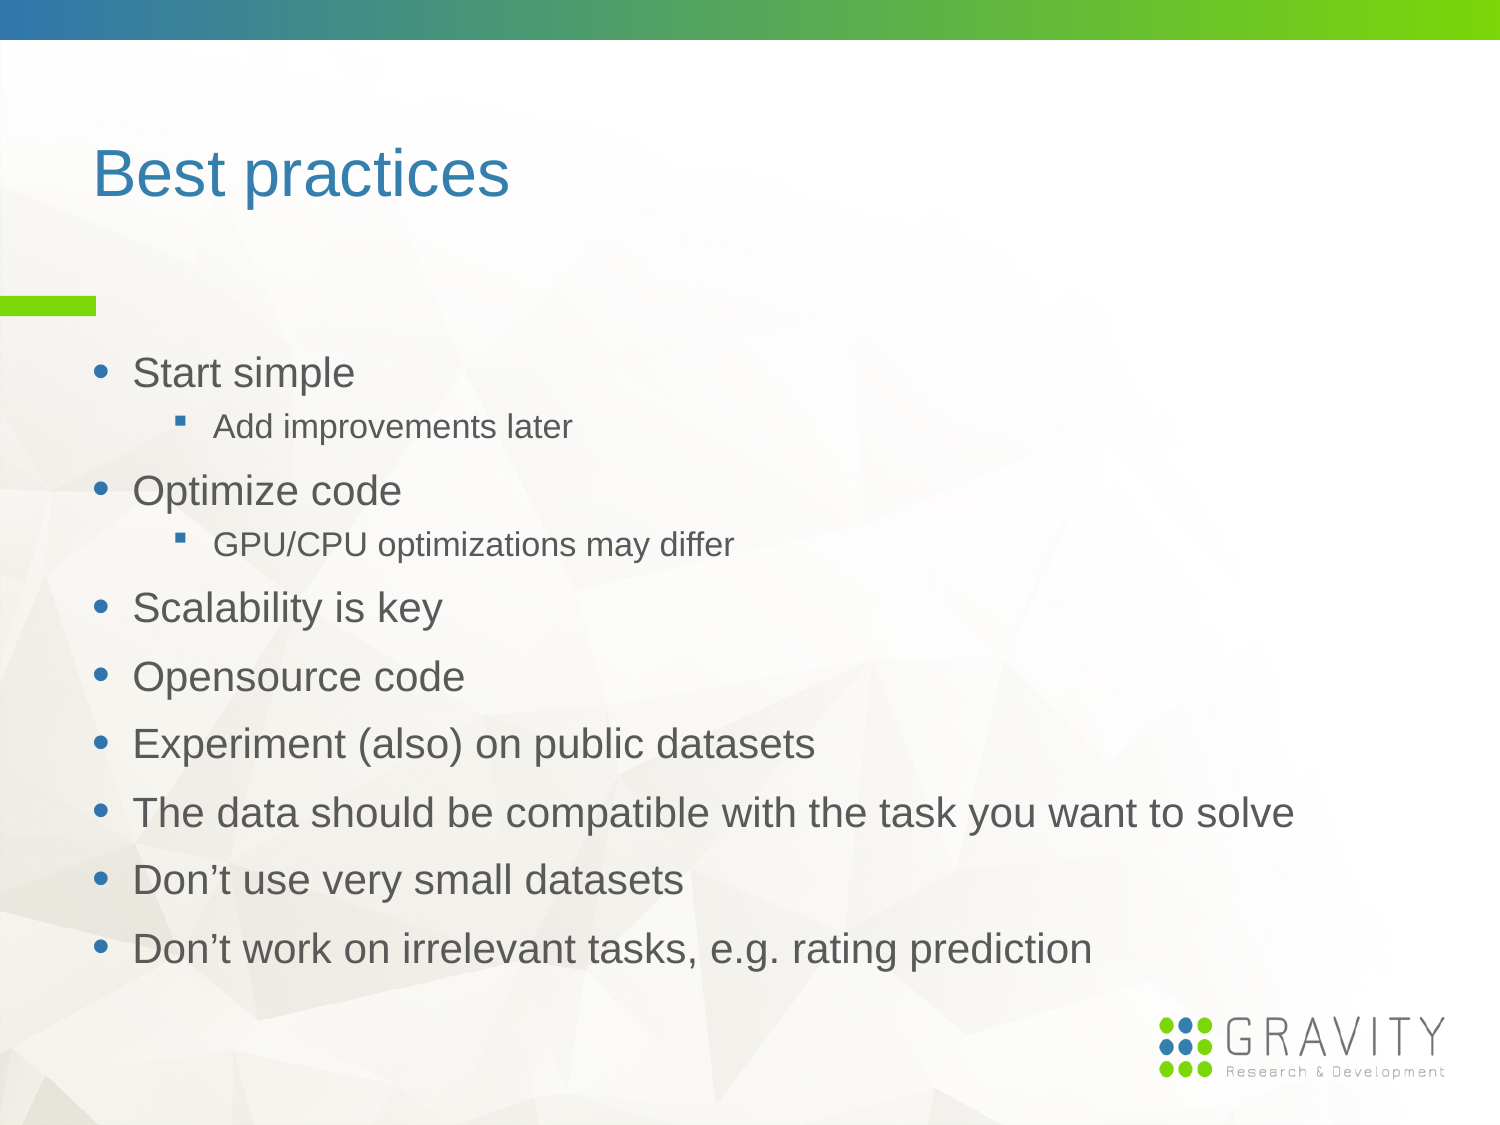

# Best practices
Start simple
Add improvements later
Optimize code
GPU/CPU optimizations may differ
Scalability is key
Opensource code
Experiment (also) on public datasets
The data should be compatible with the task you want to solve
Don’t use very small datasets
Don’t work on irrelevant tasks, e.g. rating prediction